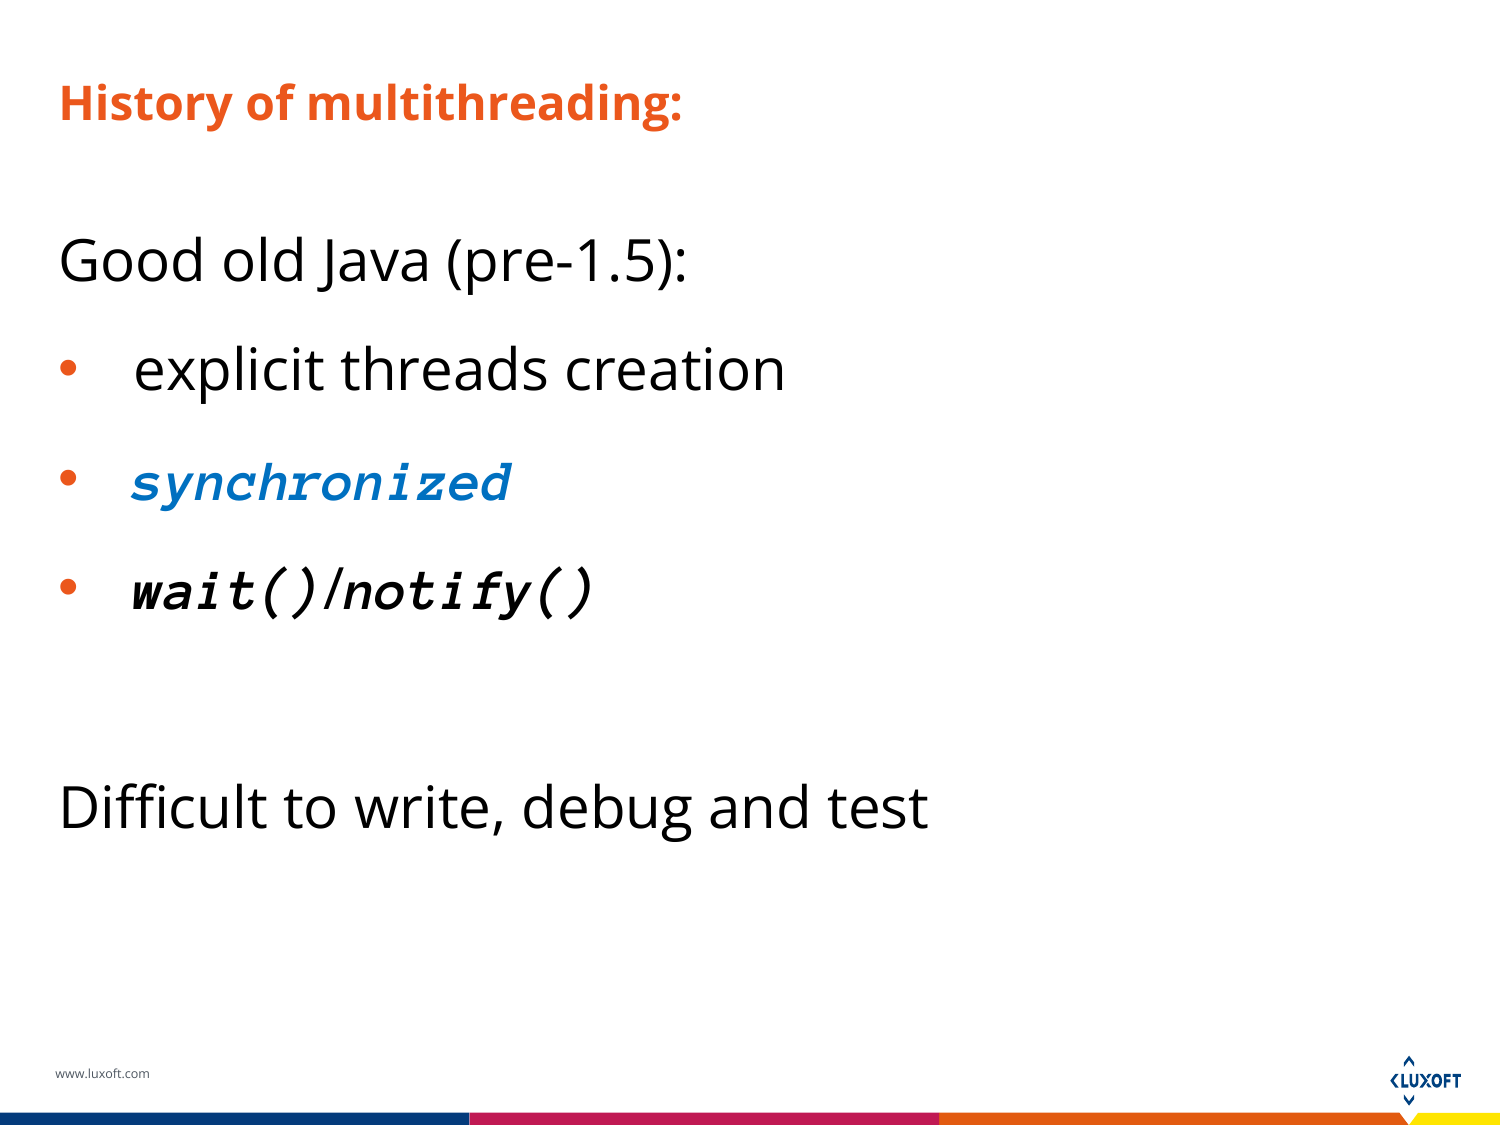

# History of multithreading:
Good old Java (pre-1.5):
explicit threads creation
synchronized
wait()/notify()

Difficult to write, debug and test